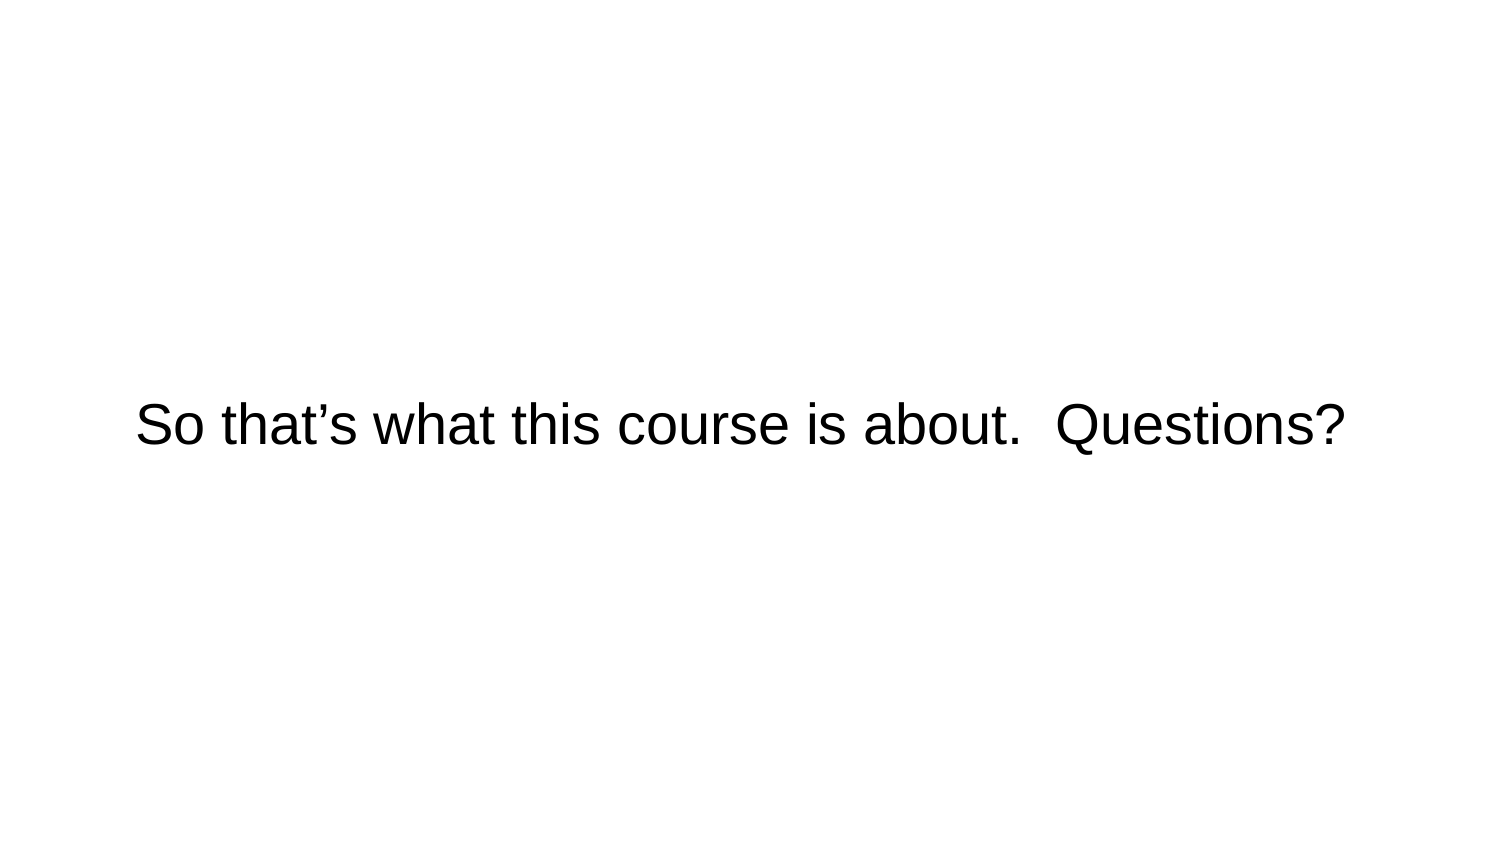

# So that’s what this course is about.  Questions?